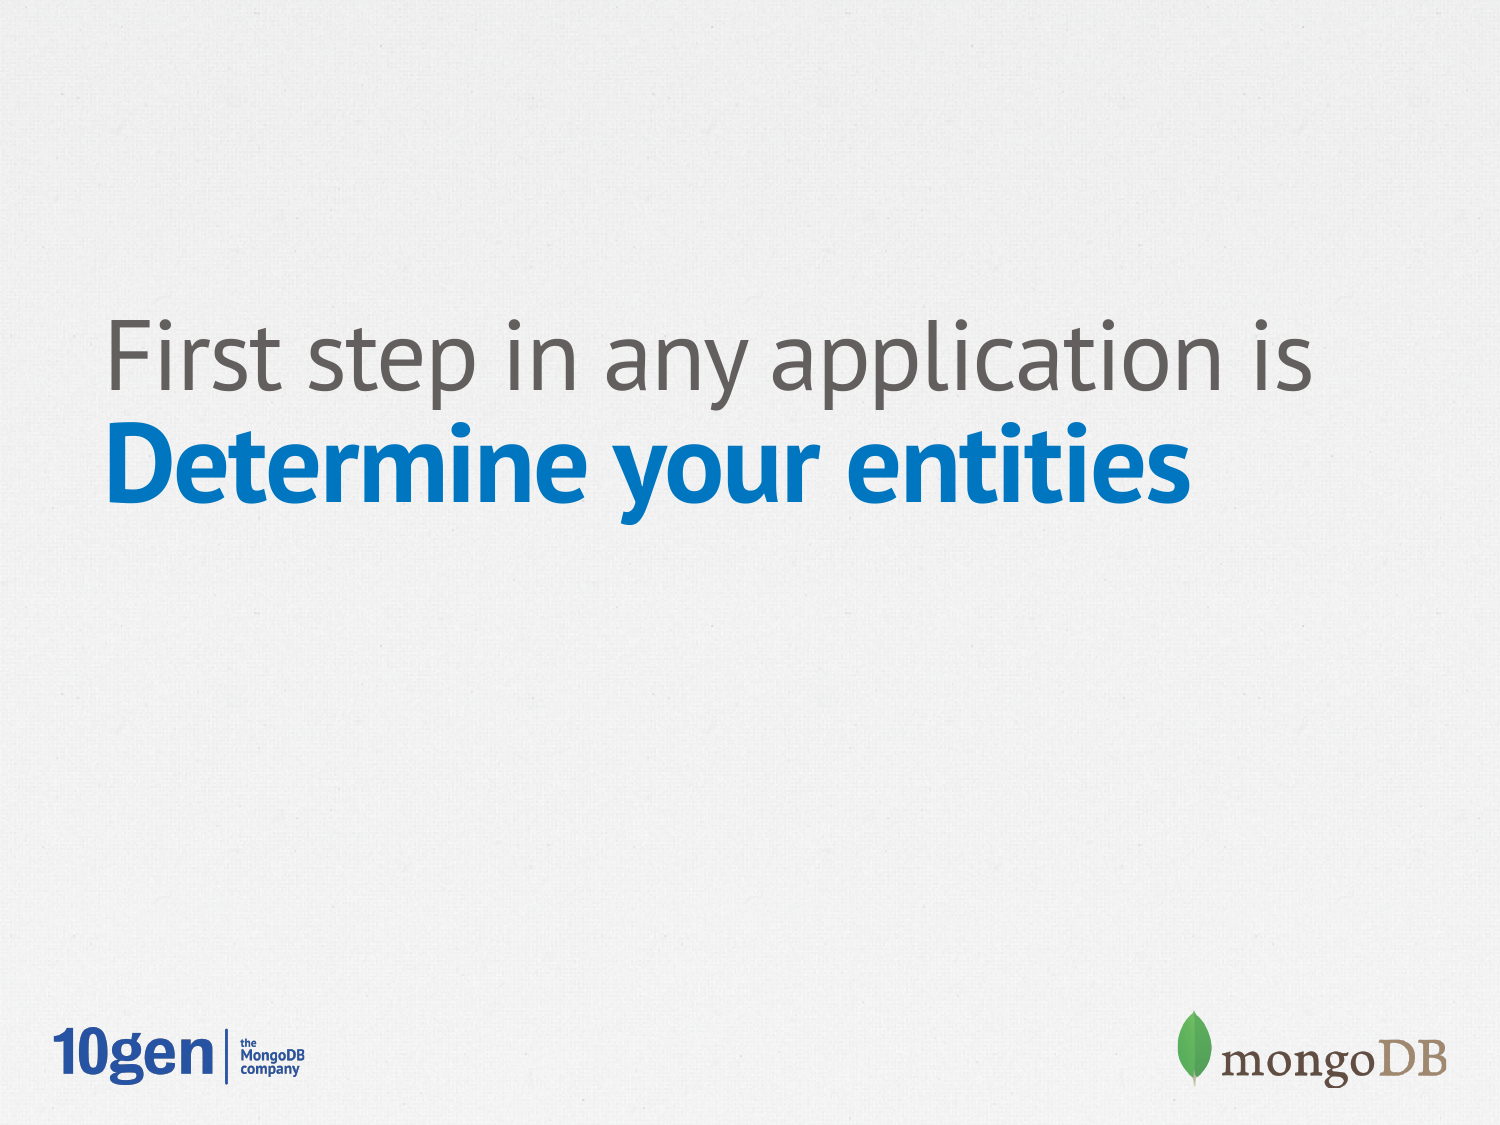

First step in any application is
Determine your entities